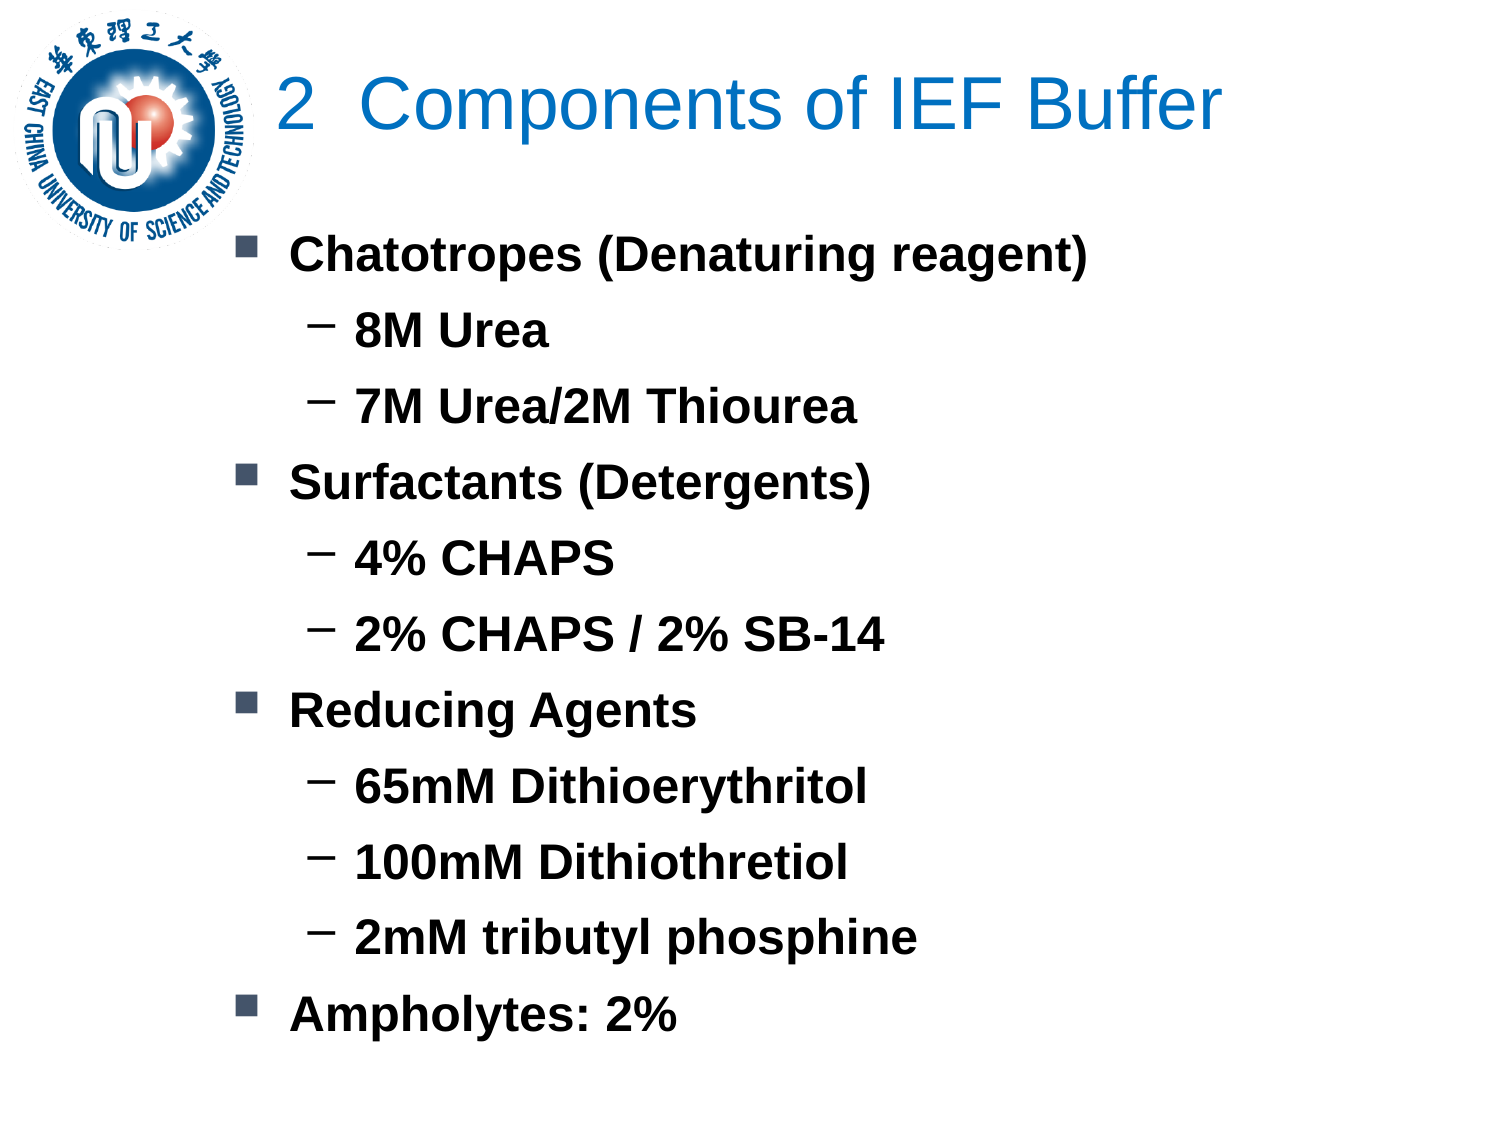

# 2  Components of IEF Buffer
Chatotropes (Denaturing reagent)
8M Urea
7M Urea/2M Thiourea
Surfactants (Detergents)
4% CHAPS
2% CHAPS / 2% SB-14
Reducing Agents
65mM Dithioerythritol
100mM Dithiothretiol
2mM tributyl phosphine
Ampholytes: 2%